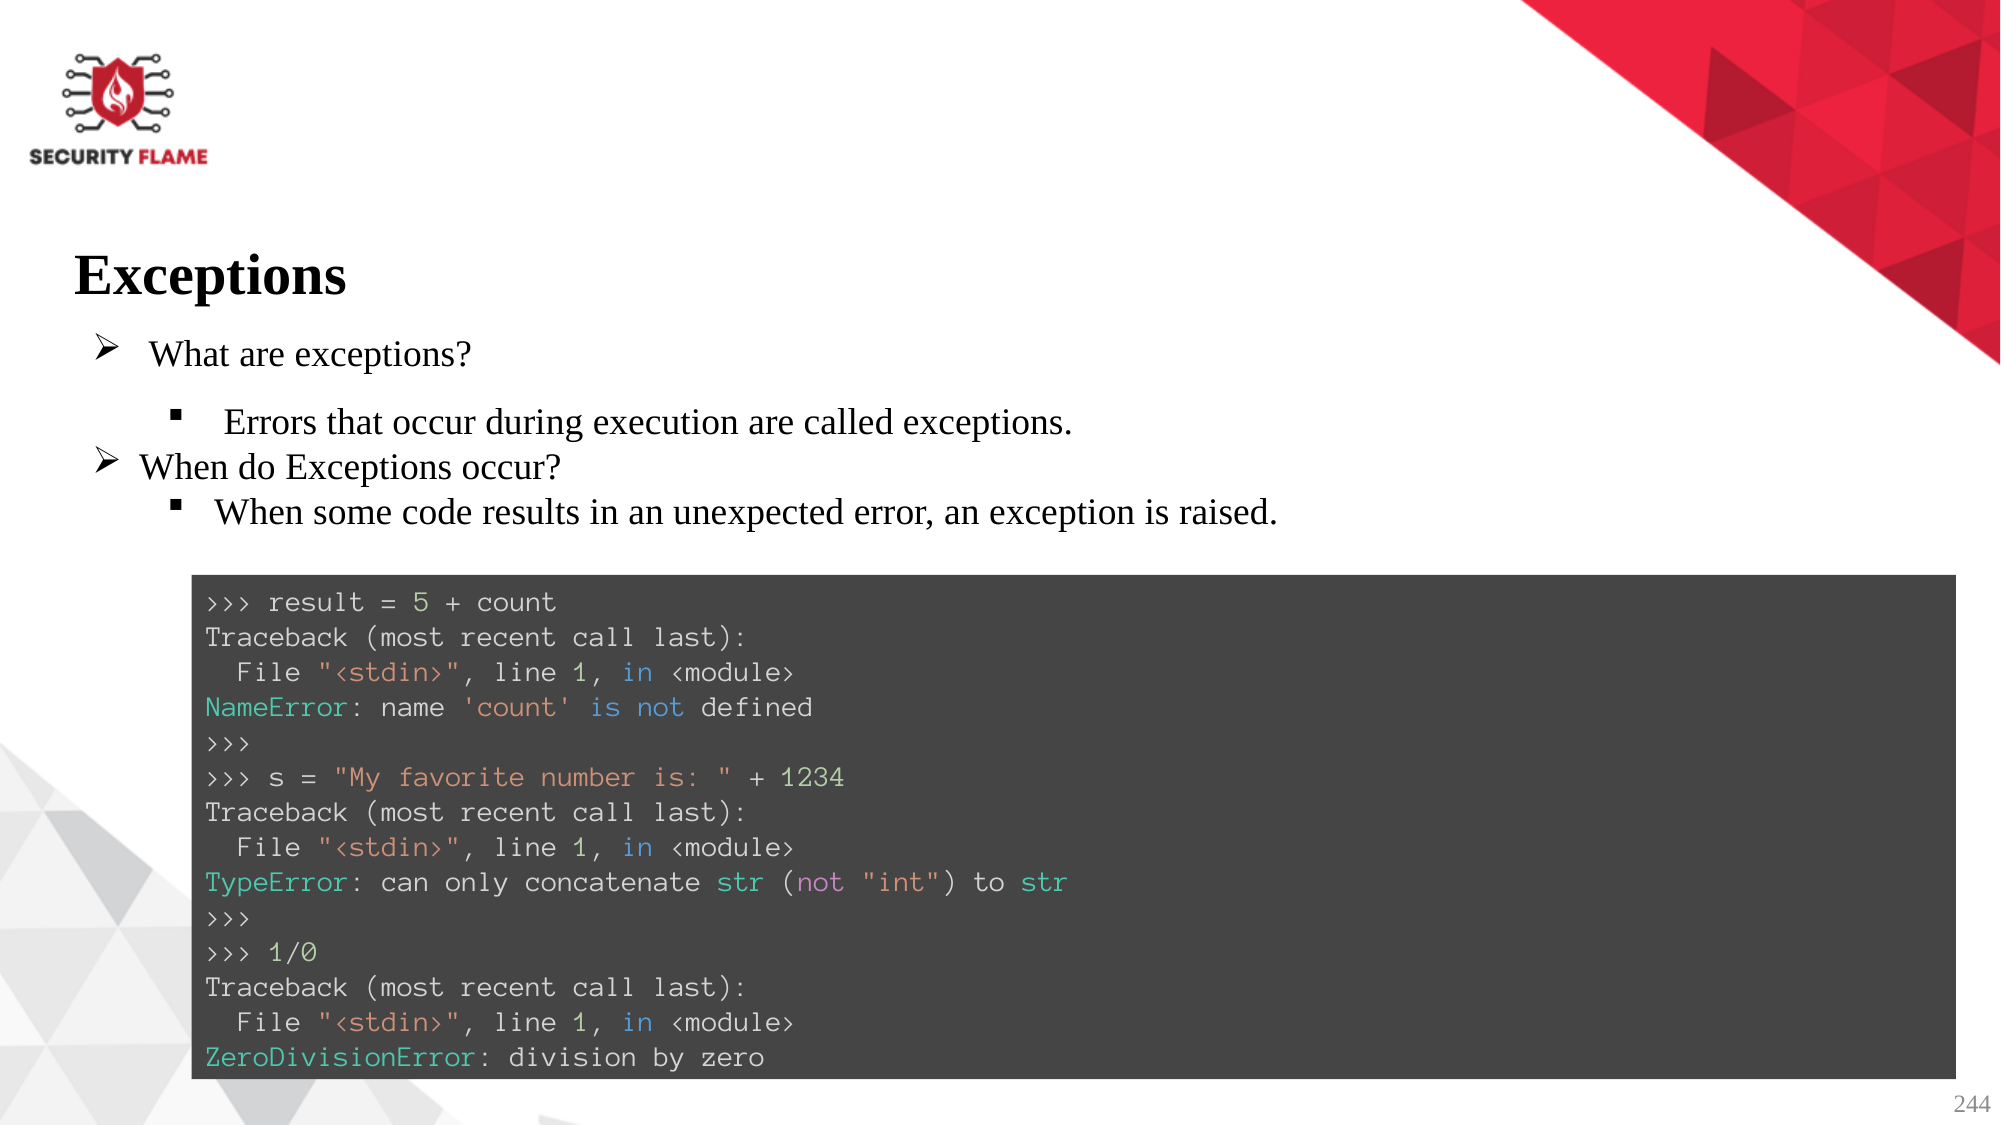

Exceptions
What are exceptions?
Errors that occur during execution are called exceptions.
When do Exceptions occur?
When some code results in an unexpected error, an exception is raised.

>>> result = 5 + count
Traceback (most recent call last):
  File "<stdin>", line 1, in <module>
NameError: name 'count' is not defined
>>>
>>> s = "My favorite number is: " + 1234
Traceback (most recent call last):
  File "<stdin>", line 1, in <module>
TypeError: can only concatenate str (not "int") to str
>>>
>>> 1/0
Traceback (most recent call last):
  File "<stdin>", line 1, in <module>
ZeroDivisionError: division by zero
244